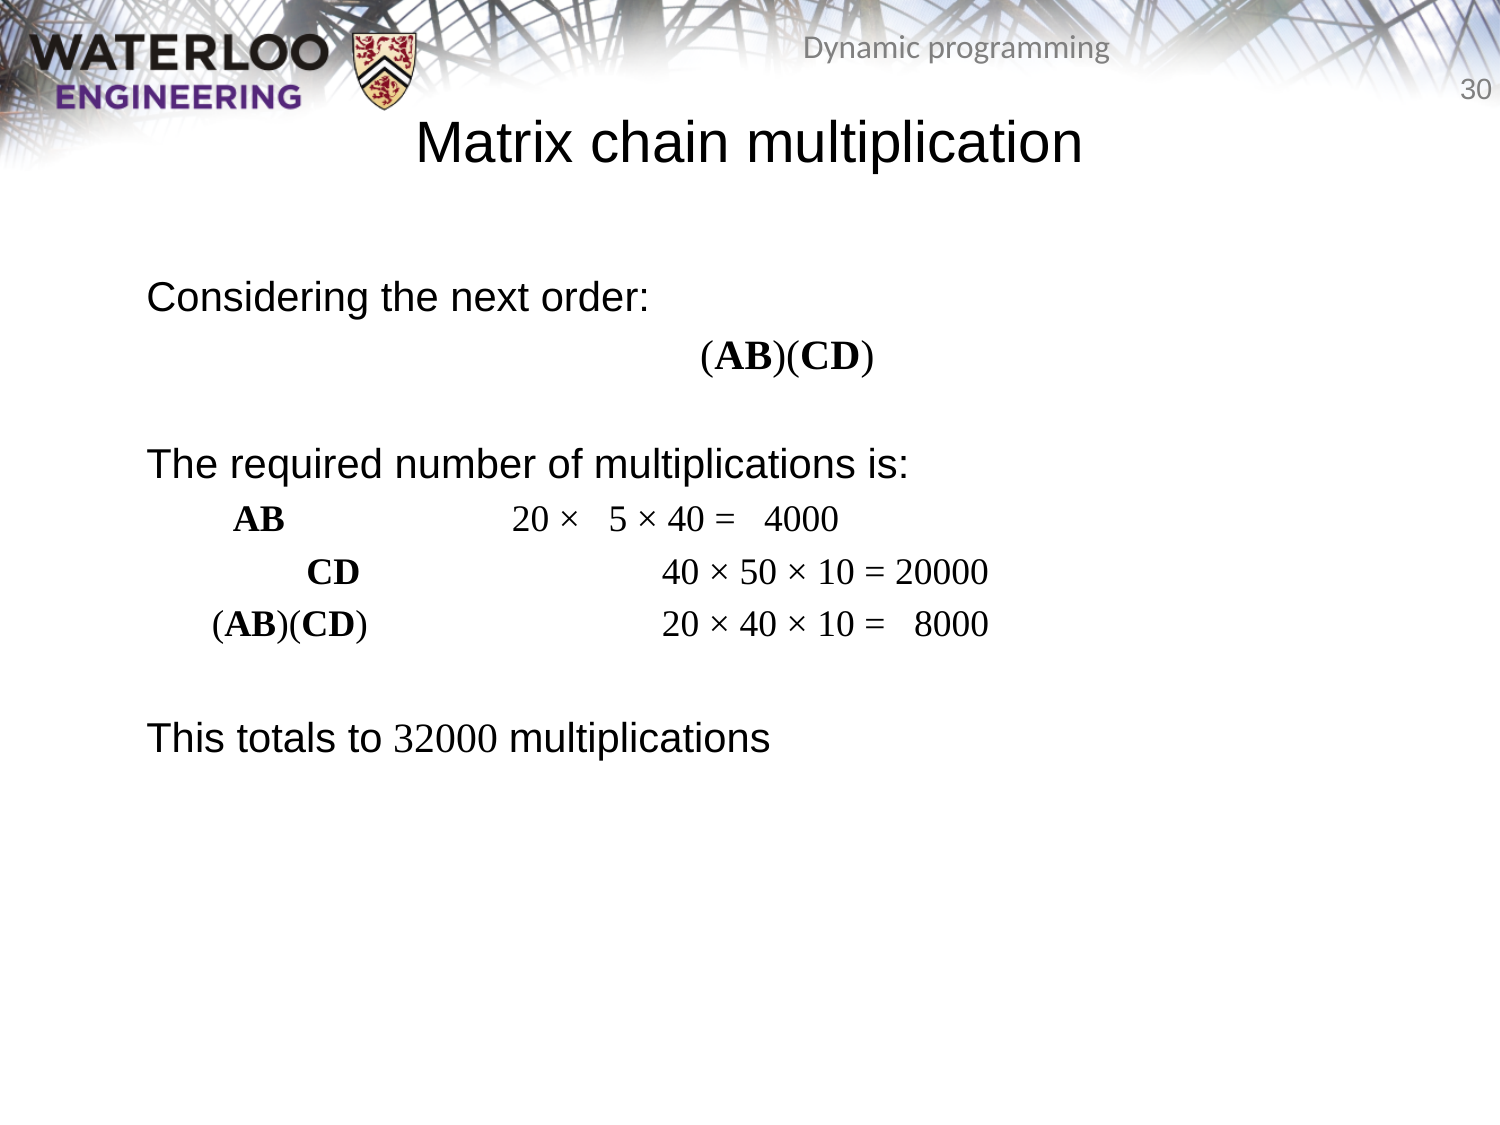

# Matrix chain multiplication
	Considering the next order:
(AB)(CD)
The required number of multiplications is:
	  AB 		20 ×   5 × 40 =   4000
	         CD 		40 × 50 × 10 = 20000
	(AB)(CD) 		20 × 40 × 10 =   8000

	This totals to 32000 multiplications